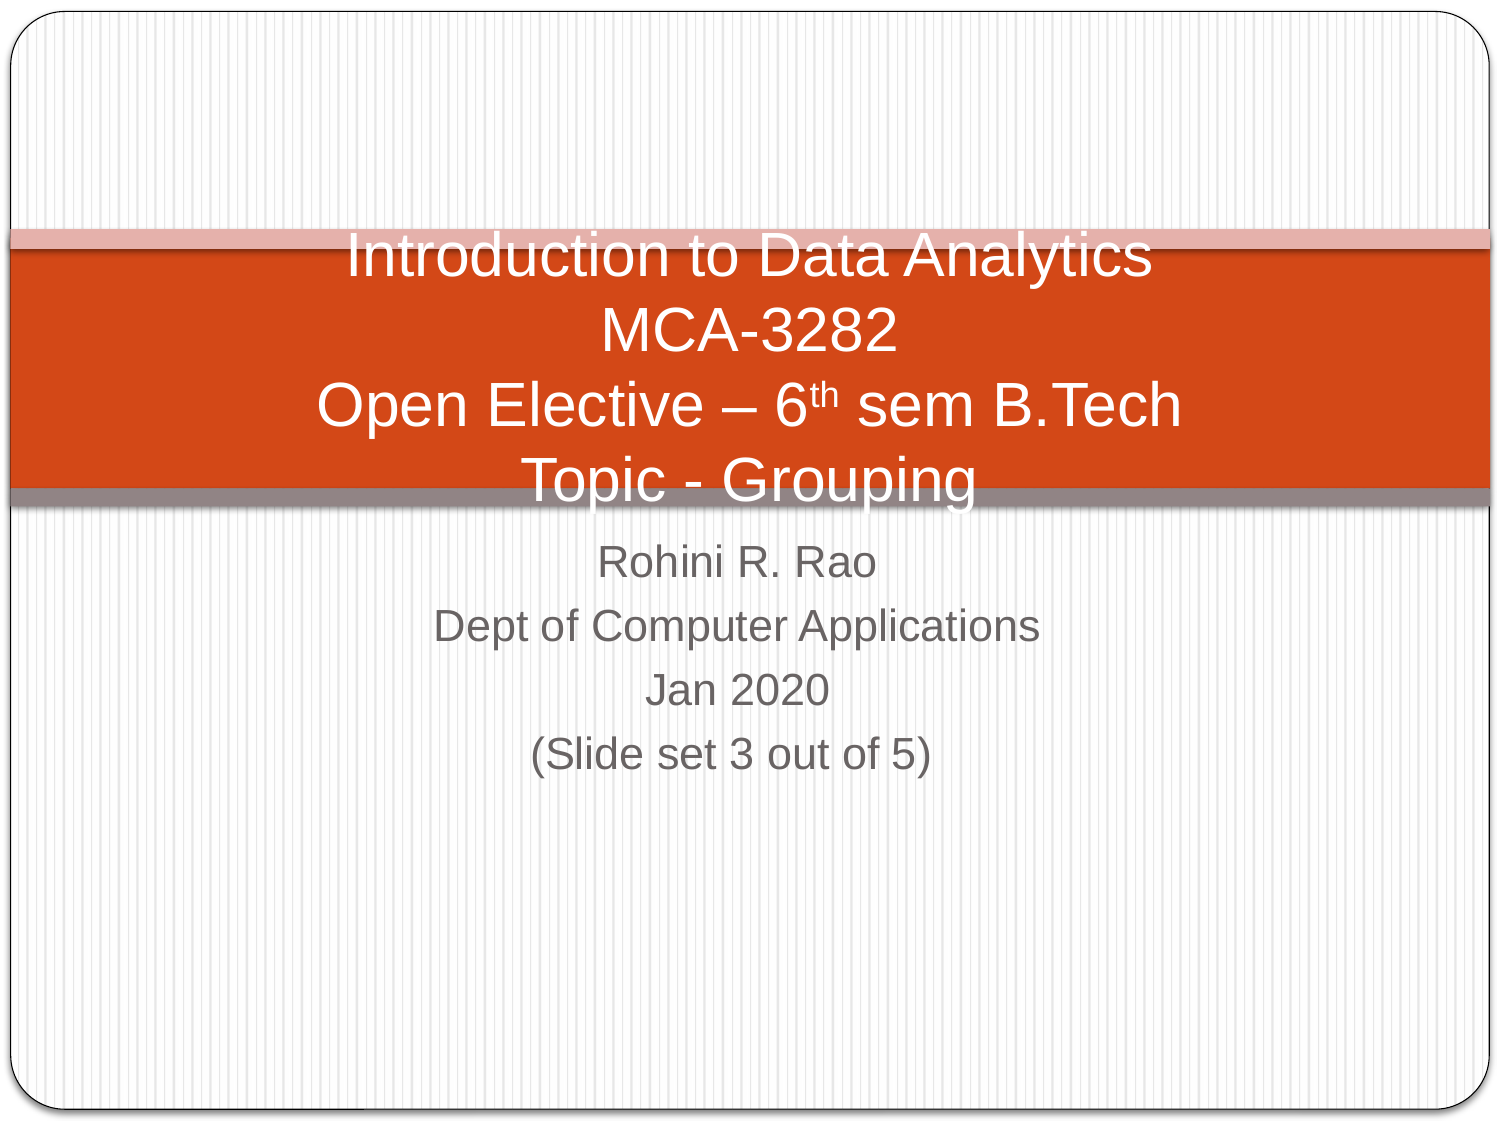

# Introduction to Data Analytics MCA-3282 Open Elective – 6th sem B.Tech Topic - Grouping
Rohini R. Rao
Dept of Computer Applications
Jan 2020
(Slide set 3 out of 5)